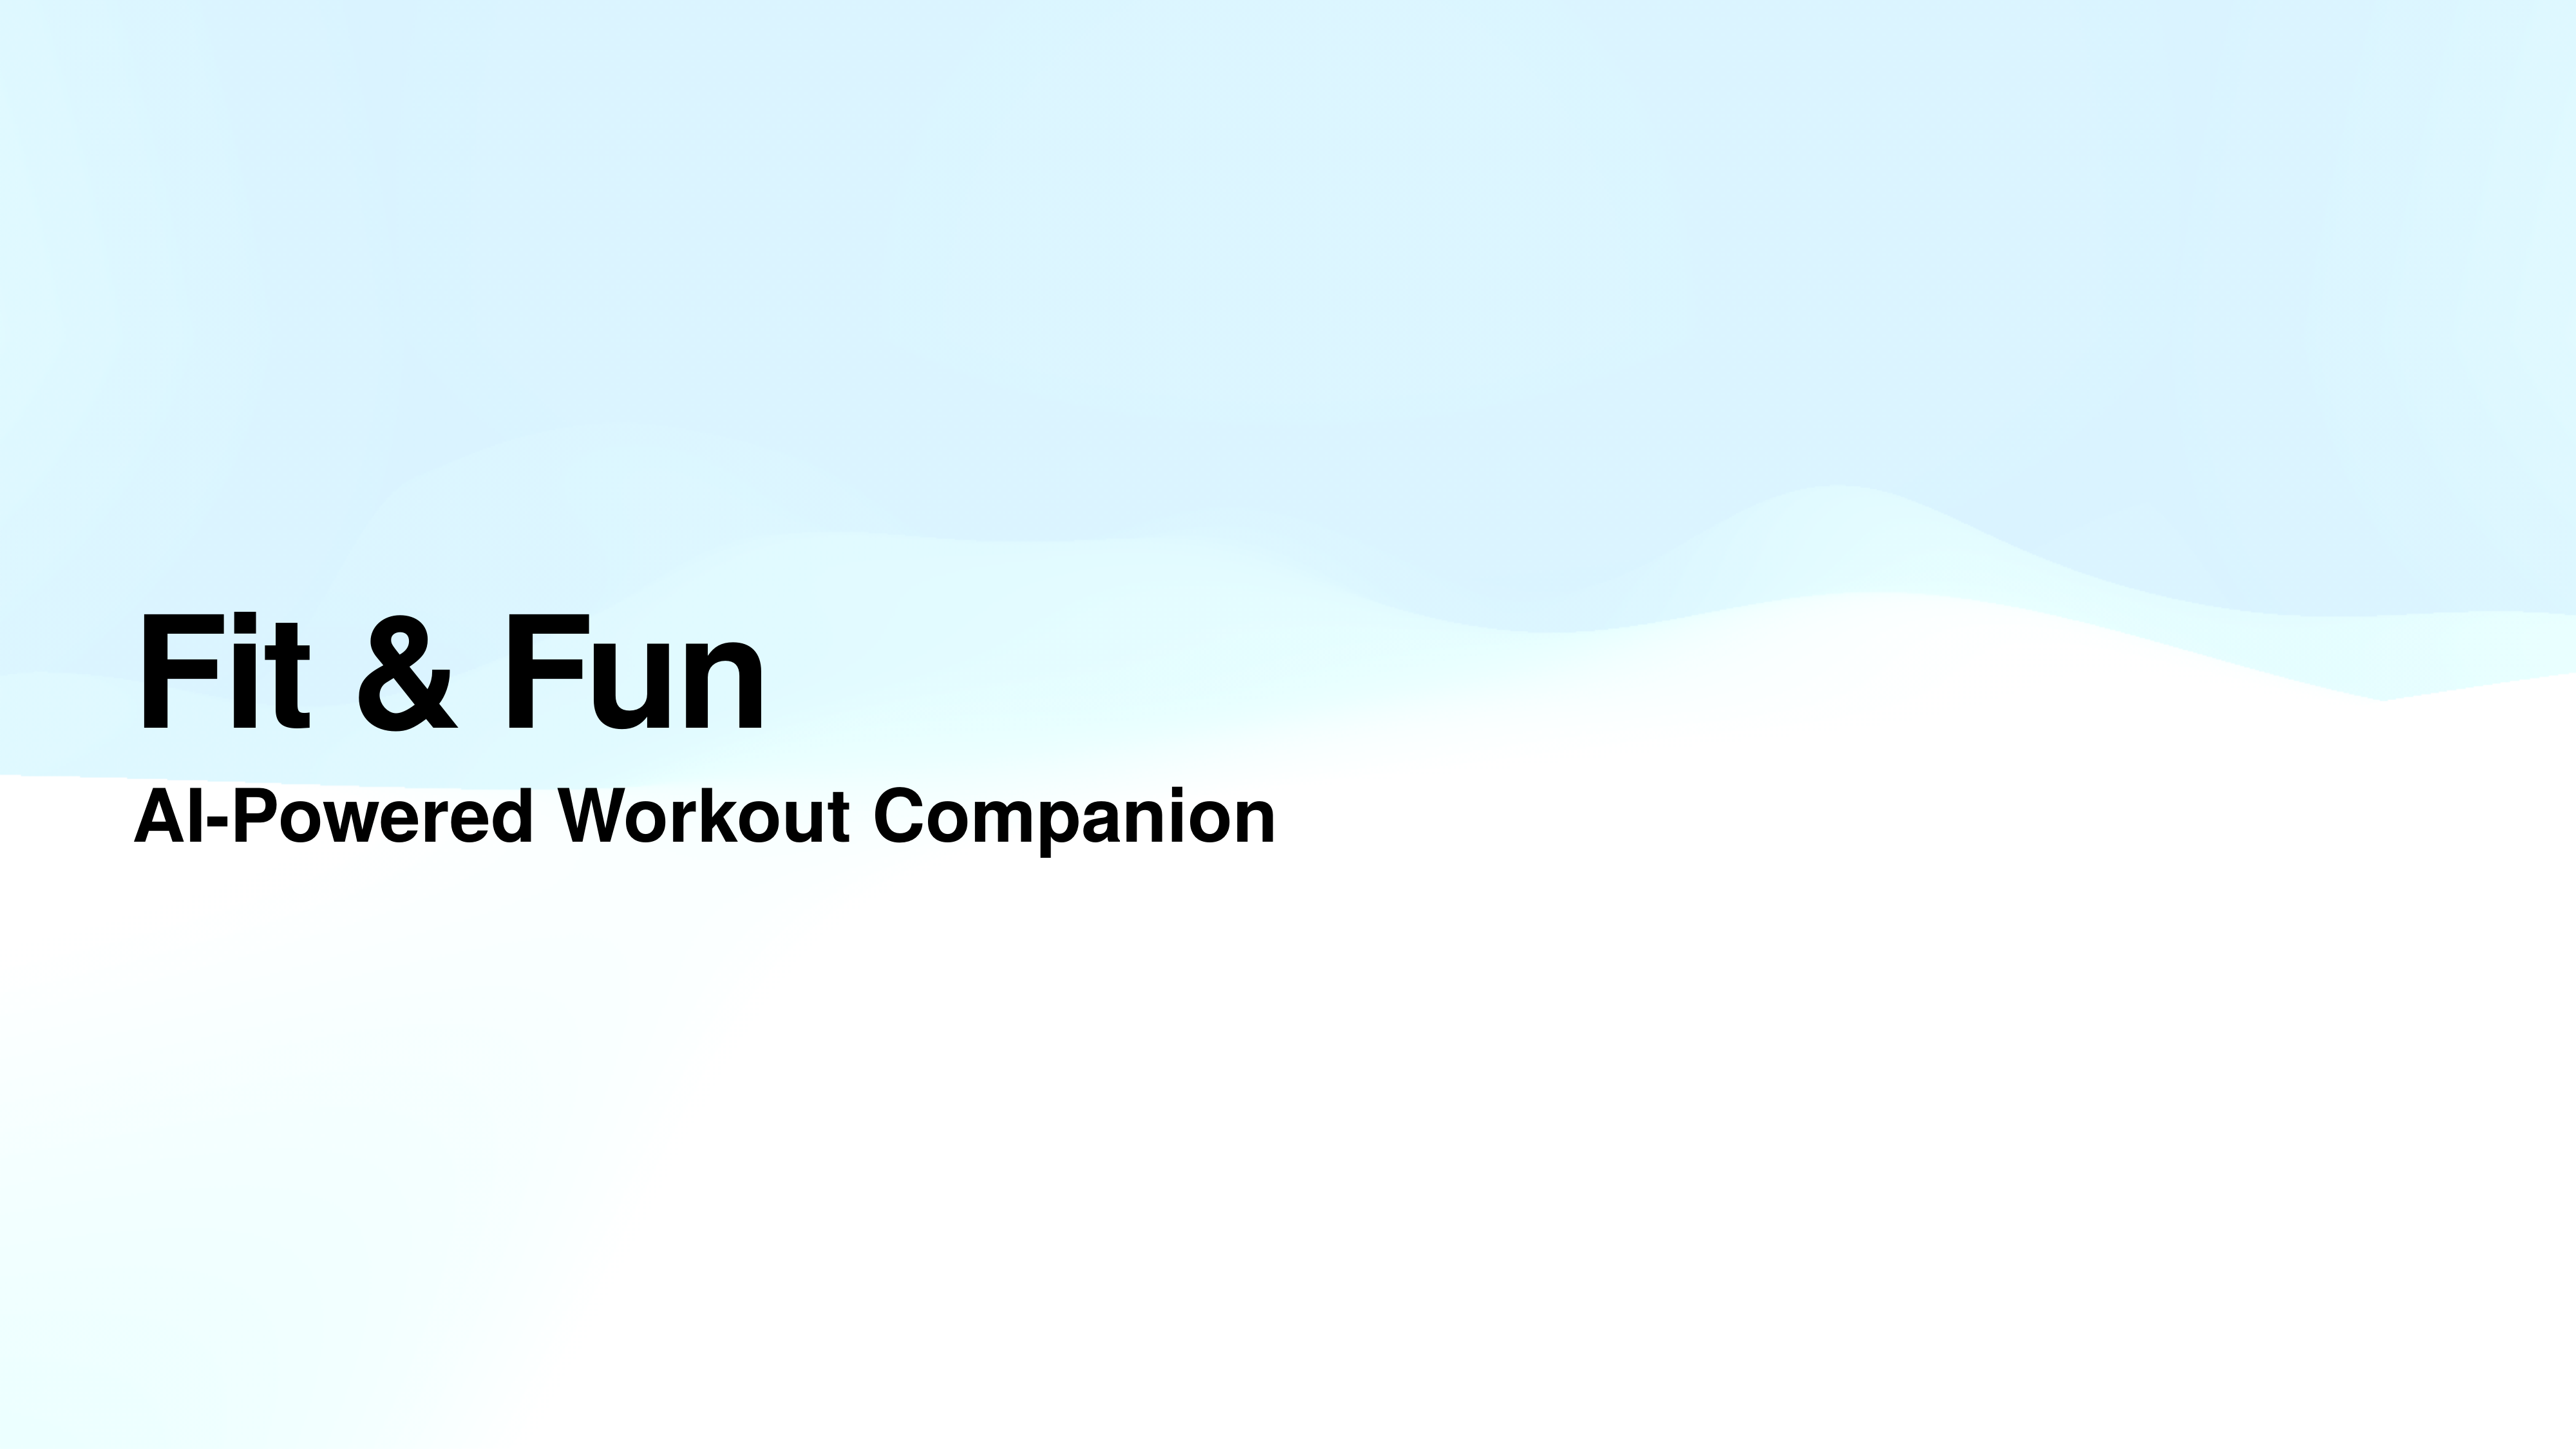

# Fit & Fun
AI-Powered Workout Companion